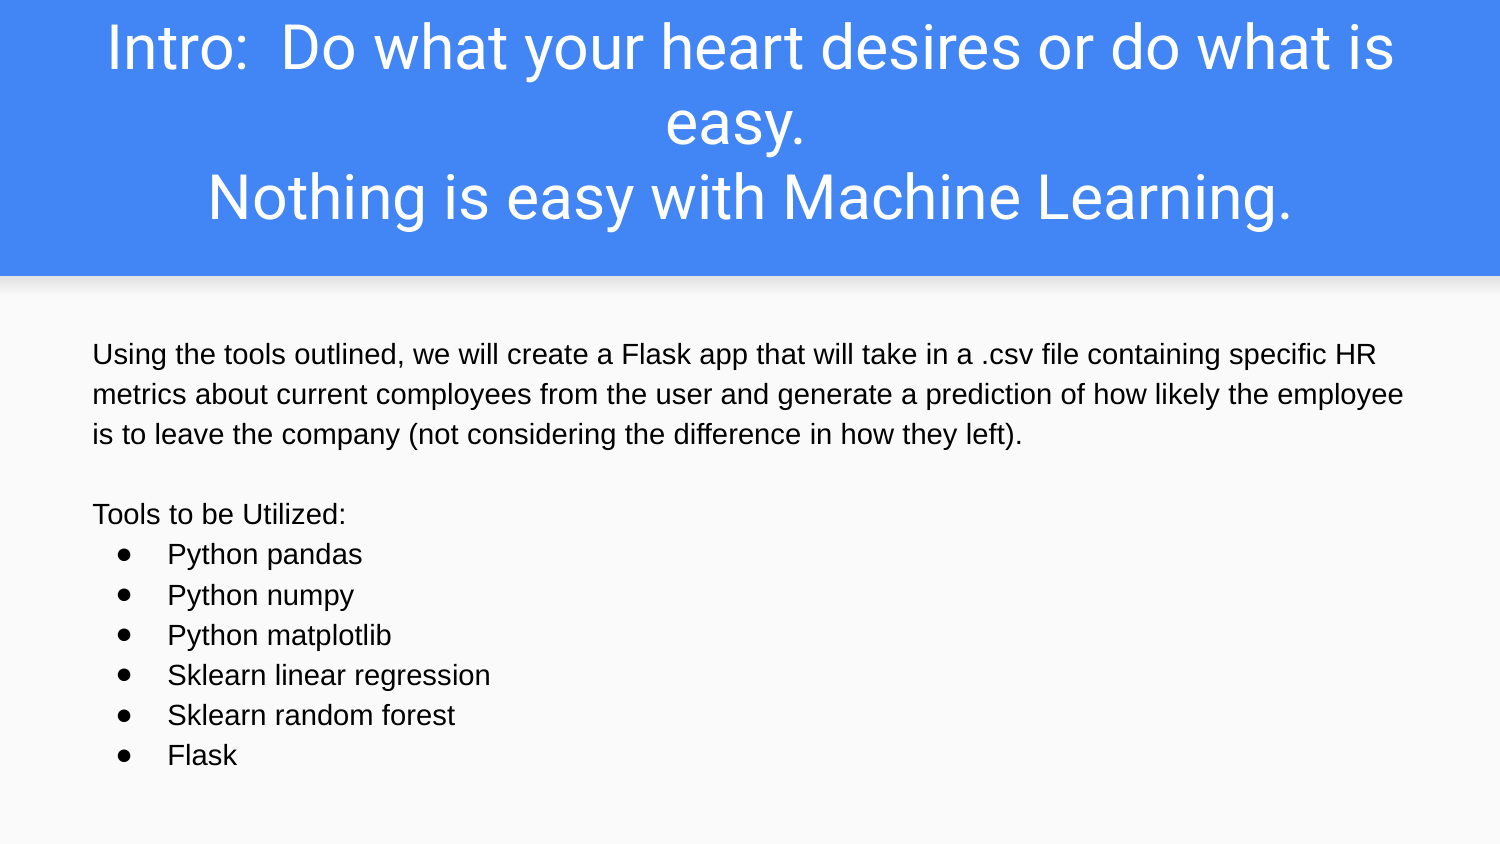

# Intro:  Do what your heart desires or do what is easy.
Nothing is easy with Machine Learning.
Using the tools outlined, we will create a Flask app that will take in a .csv file containing specific HR metrics about current comployees from the user and generate a prediction of how likely the employee is to leave the company (not considering the difference in how they left).

Tools to be Utilized:
Python pandas
Python numpy
Python matplotlib
Sklearn linear regression
Sklearn random forest
Flask